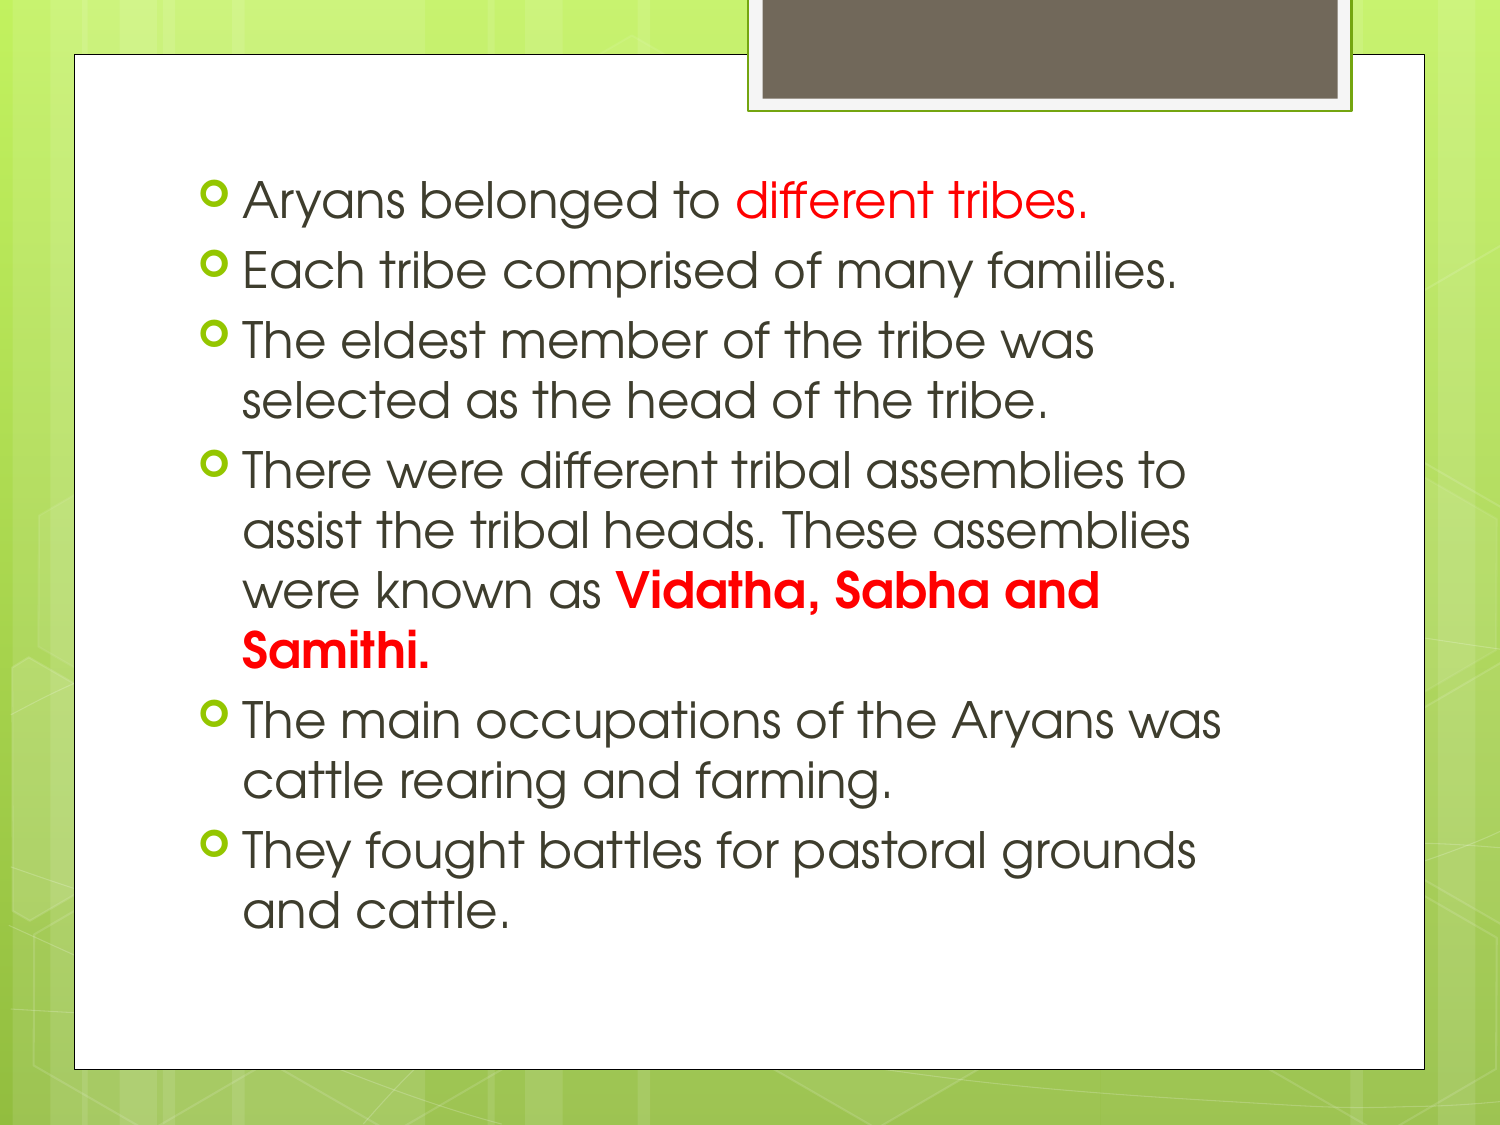

Aryans belonged to different tribes.
Each tribe comprised of many families.
The eldest member of the tribe was selected as the head of the tribe.
There were different tribal assemblies to assist the tribal heads. These assemblies were known as Vidatha, Sabha and Samithi.
The main occupations of the Aryans was cattle rearing and farming.
They fought battles for pastoral grounds and cattle.
#